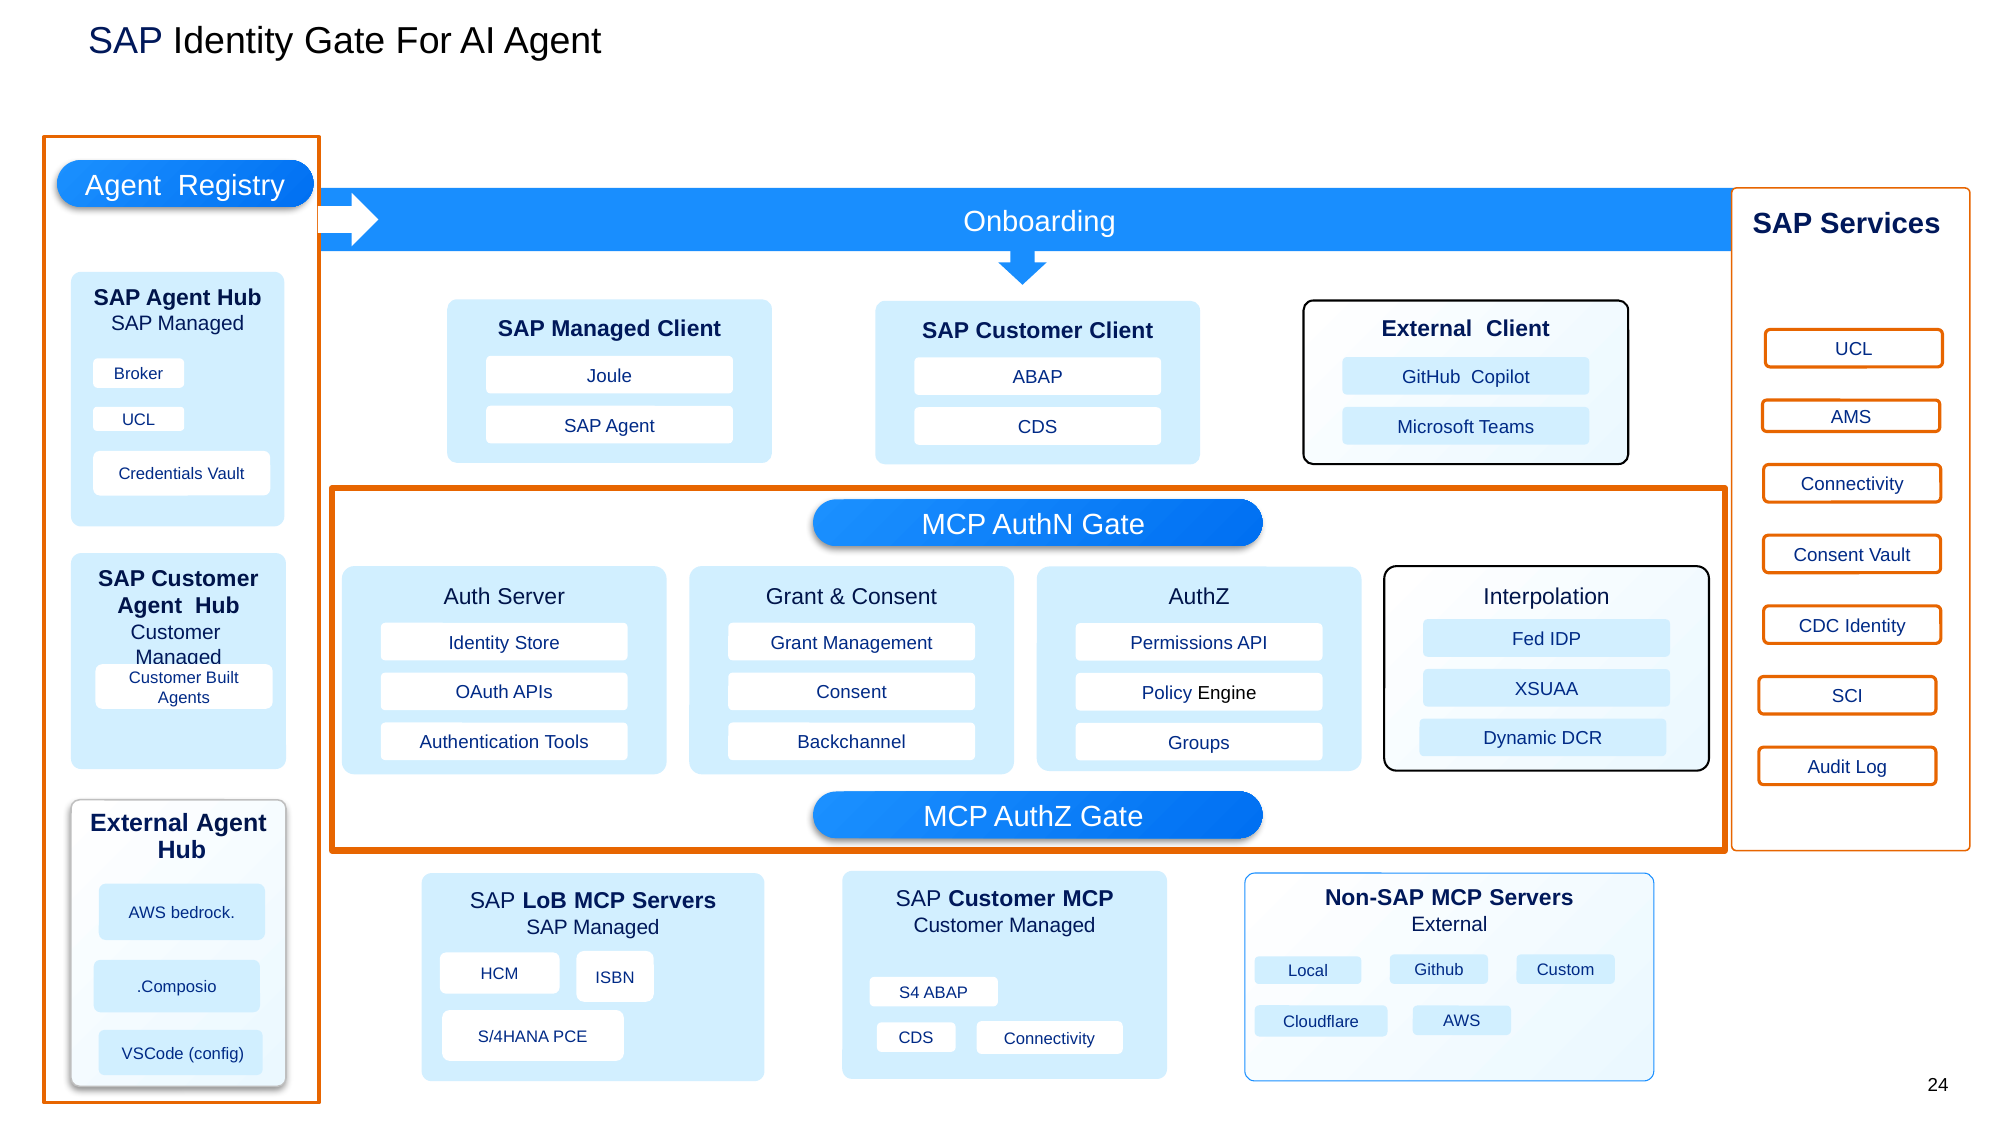

SAP Identity Gate For AI Agent

Agent  Registry

Onboarding
SAP Services

SAP Agent Hub
SAP Managed
Broker
UCL
Credentials Vault
SAP Managed Client
Joule
SAP Agent
External  Client

GitHub  Copilot
Microsoft Teams
SAP Customer Client

ABAP
CDS
UCL
AMS
Connectivity

MCP AuthN Gate
Consent Vault
SAP Customer Agent  Hub
Customer  Managed
Customer Built Agents
Auth Server
Identity Store
OAuth APIs
Authentication Tools
Grant & Consent
Grant Management
Consent
Backchannel
Interpolation
Fed IDP
XSUAA
Dynamic DCR
AuthZ
Permissions API
Policy Engine
Groups
CDC Identity
SCI
Audit Log
MCP AuthZ Gate
External Agent  Hub
AWS bedrock.
.Composio
 VSCode (config)
SAP Customer MCP
Customer Managed
S4 ABAP
Connectivity
CDS
Non-SAP MCP Servers
External
Github
Custom
Local
Cloudflare
AWS
SAP LoB MCP Servers
SAP Managed
ISBN
HCM
S/4HANA PCE